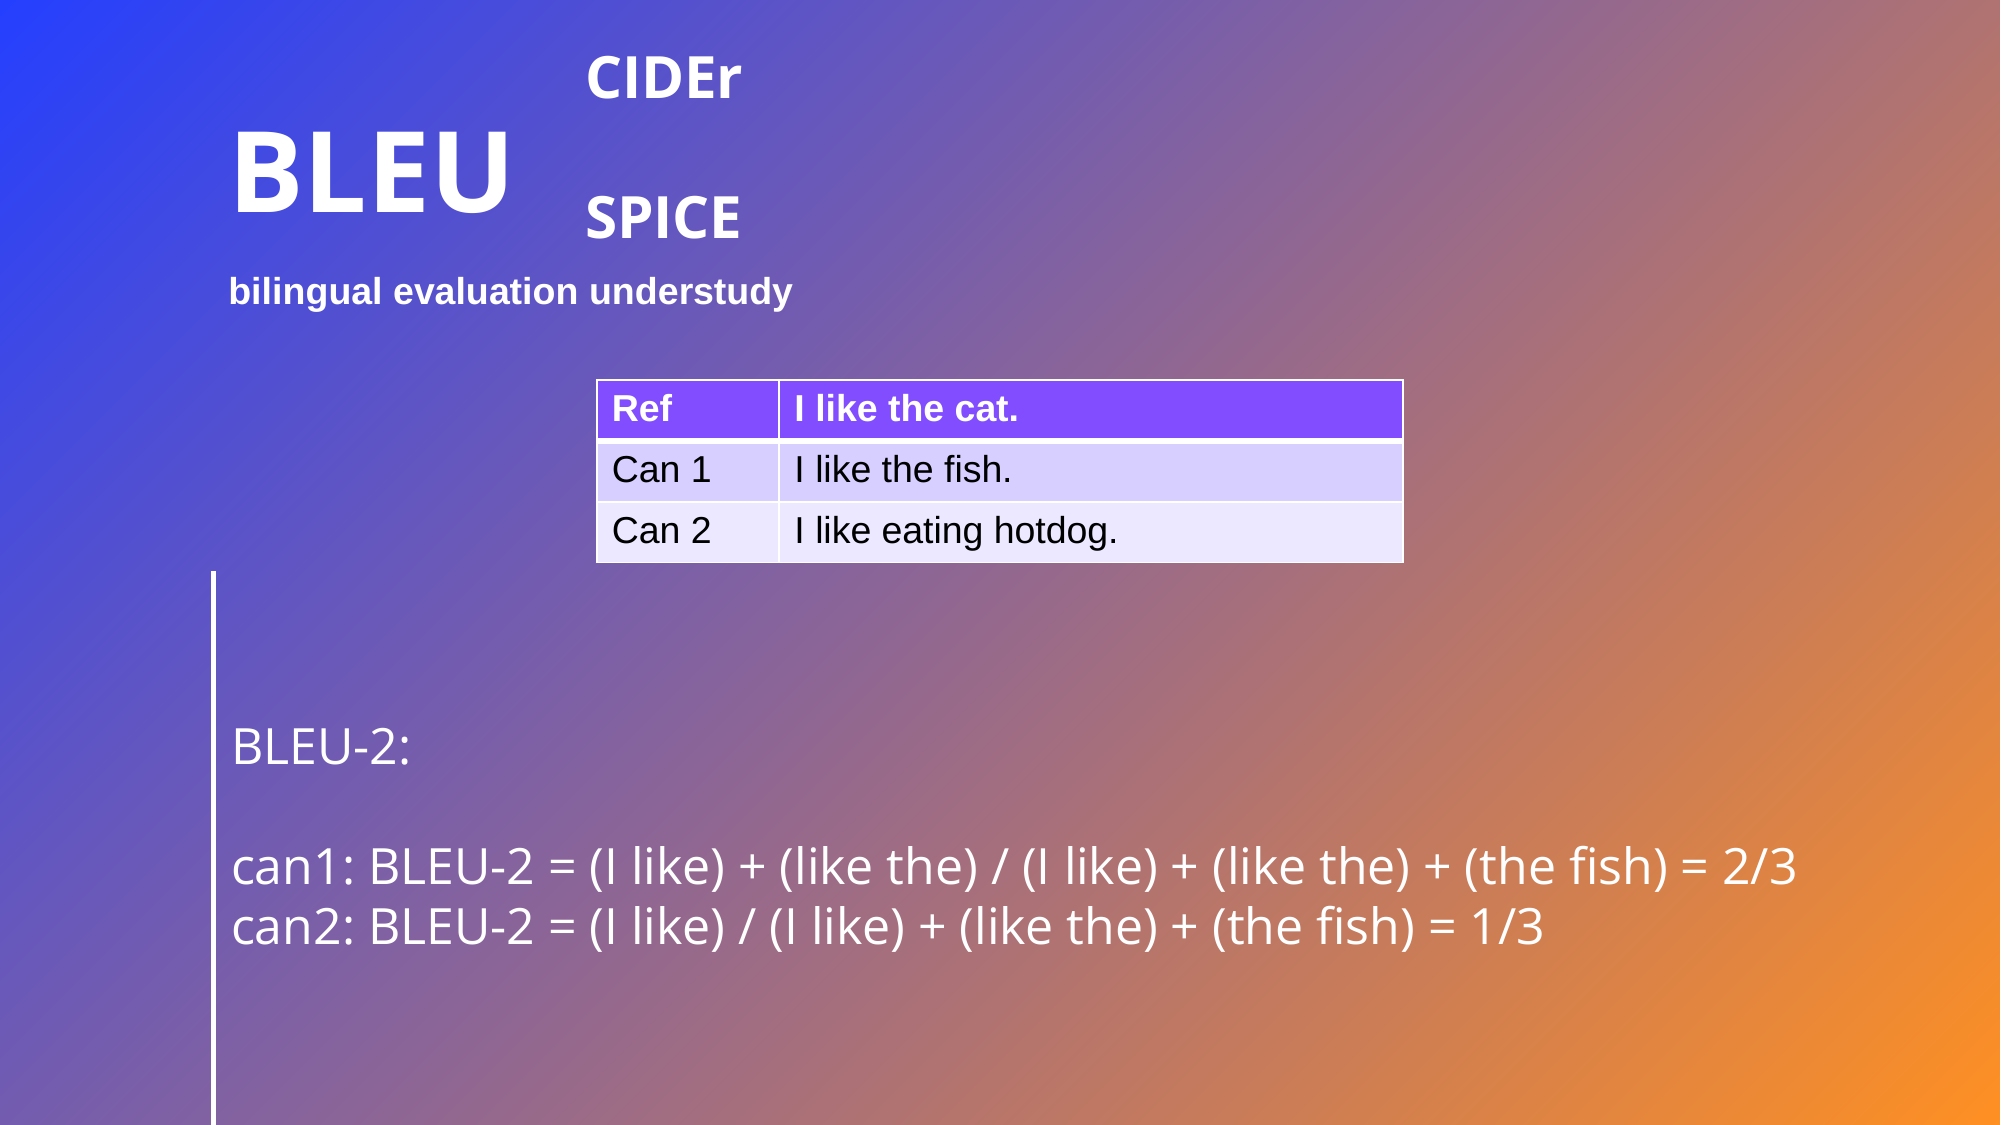

CIDEr

SPICE
# BLEU
bilingual evaluation understudy
| Ref | I like the cat. |
| --- | --- |
| Can 1 | I like the fish. |
| Can 2 | I like eating hotdog. |

BLEU-2:

can1: BLEU-2 = (I like) + (like the) / (I like) + (like the) + (the fish) = 2/3
can2: BLEU-2 = (I like) / (I like) + (like the) + (the fish) = 1/3